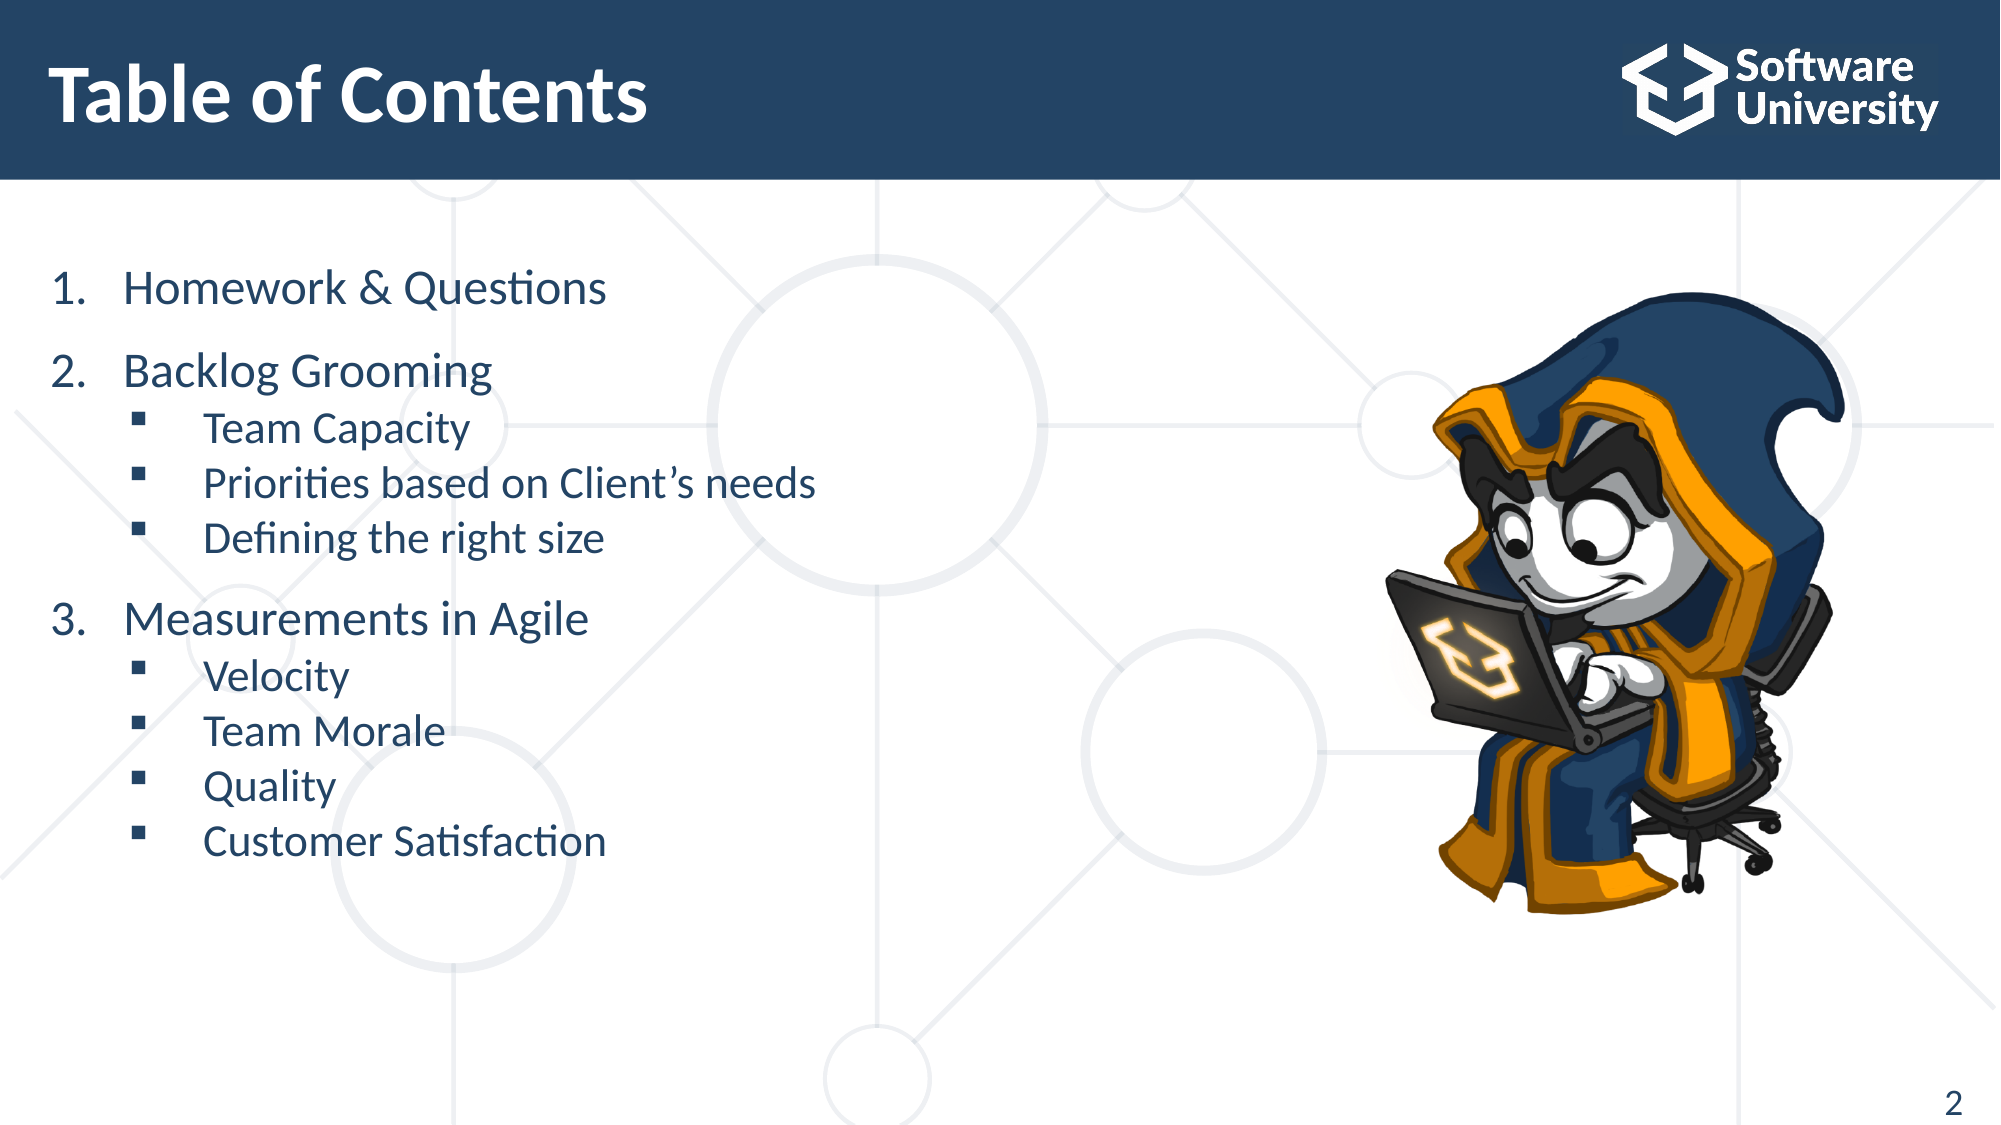

# Table of Contents
Homework & Questions
Backlog Grooming
Team Capacity
Priorities based on Client’s needs
Defining the right size
Measurements in Agile
Velocity
Team Morale
Quality
Customer Satisfaction
2